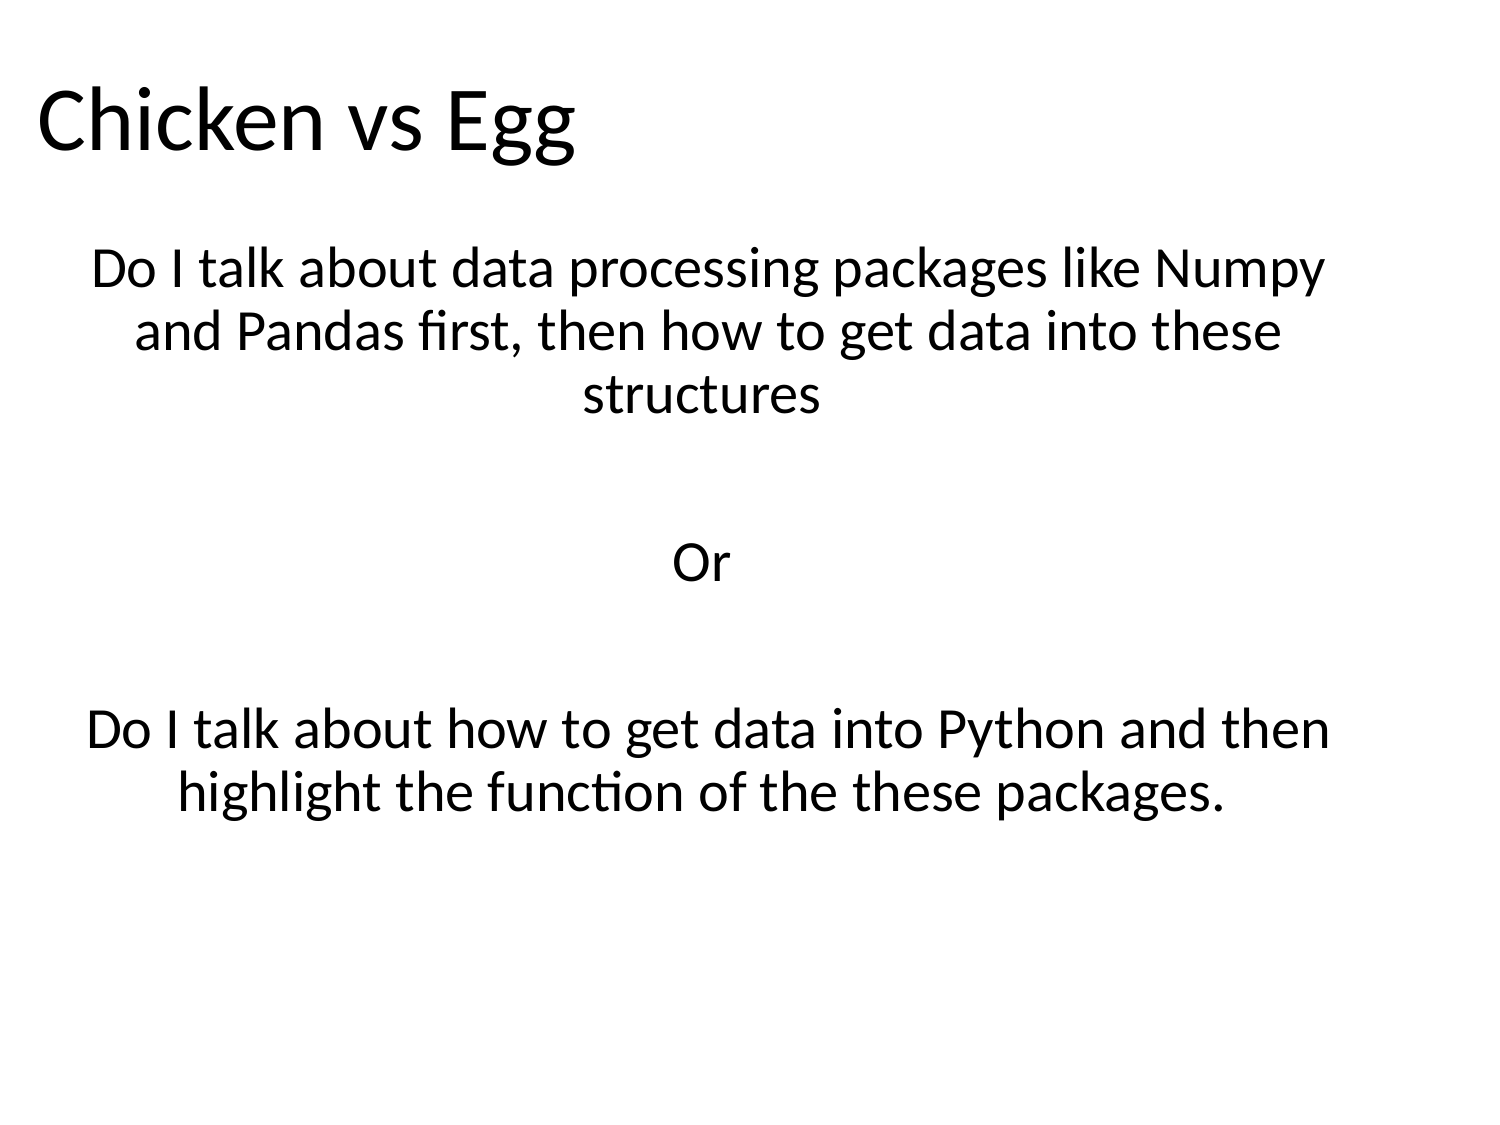

# Chicken vs Egg
Do I talk about data processing packages like Numpy and Pandas first, then how to get data into these structures

Or

Do I talk about how to get data into Python and then highlight the function of the these packages.